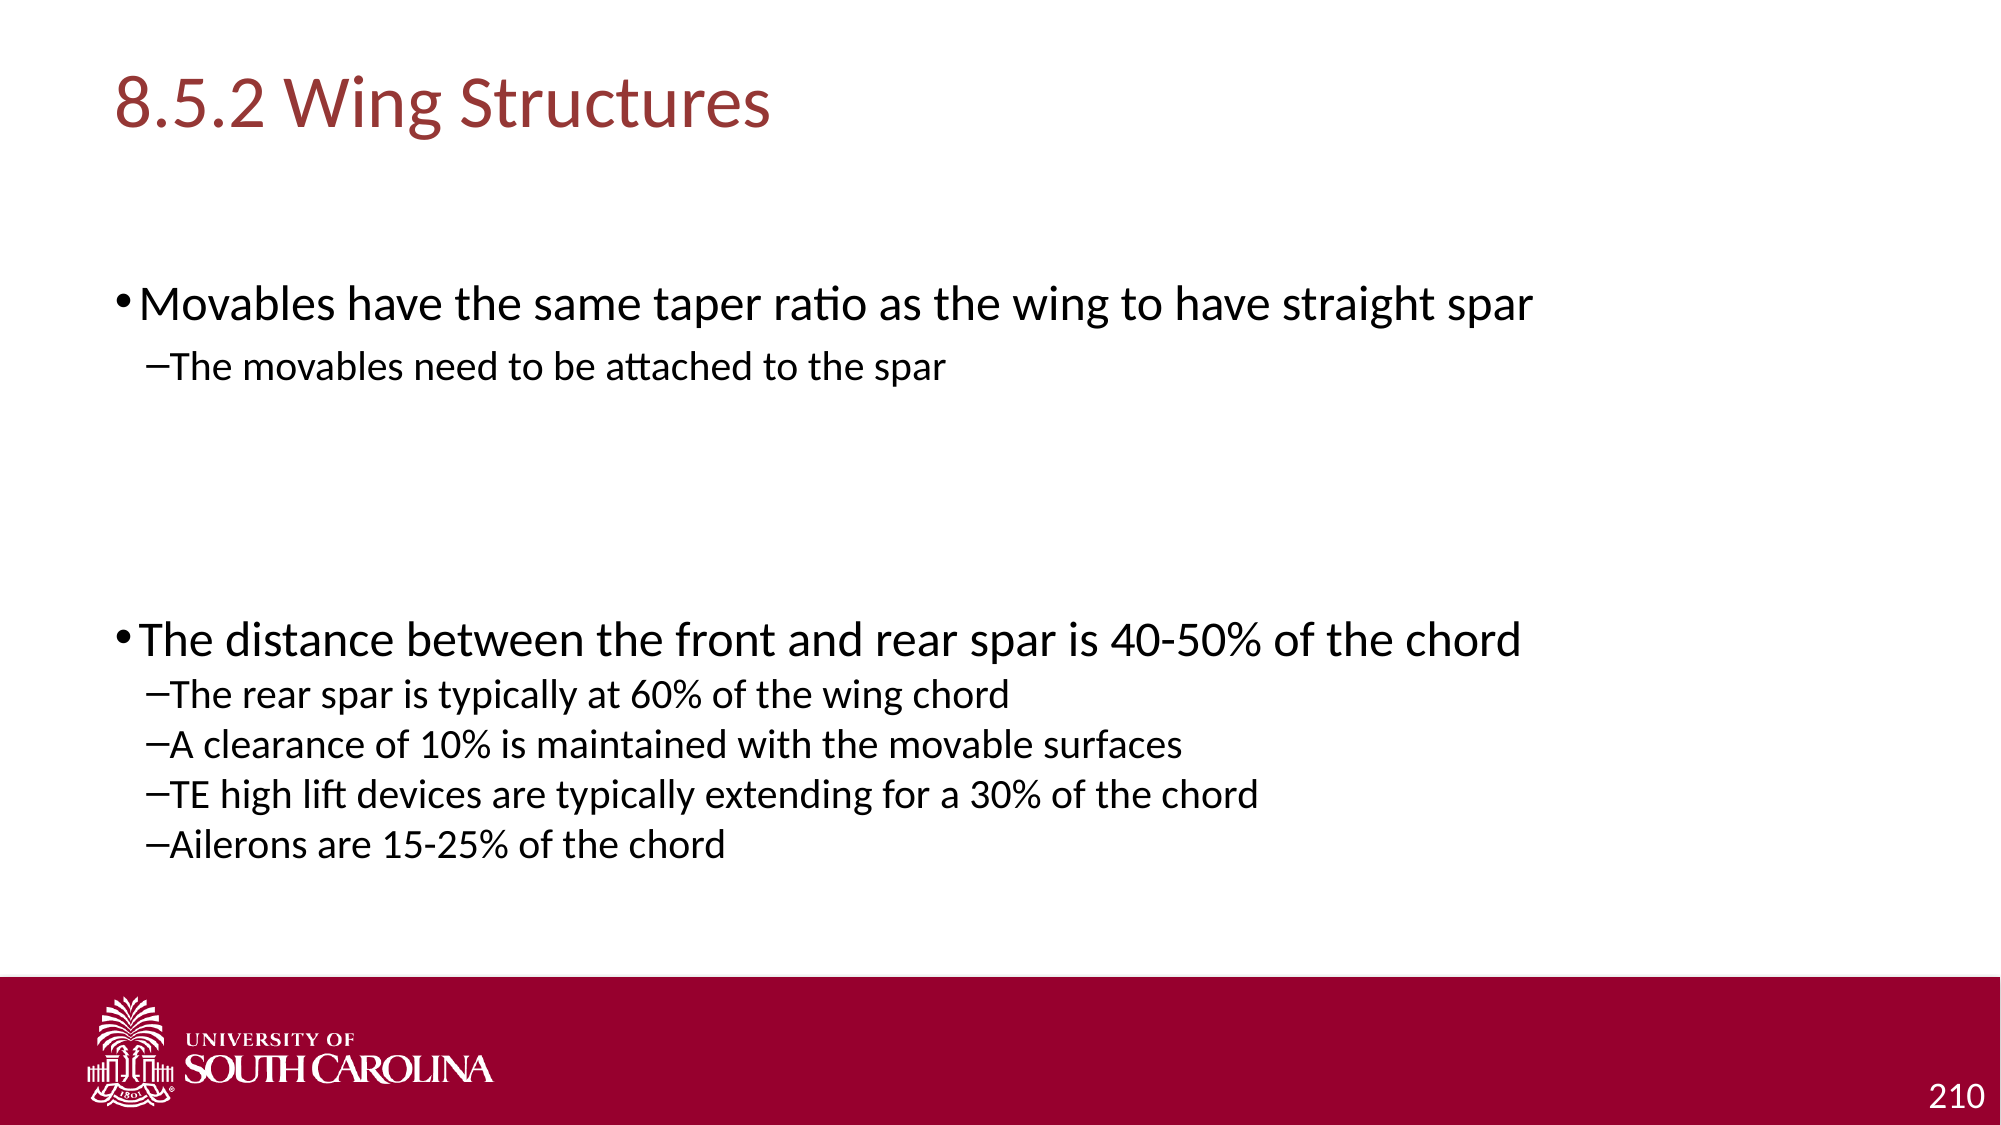

# 8.5.2 Wing Structures
Movables have the same taper ratio as the wing to have straight spar
The movables need to be attached to the spar

The distance between the front and rear spar is 40-50% of the chord
The rear spar is typically at 60% of the wing chord
A clearance of 10% is maintained with the movable surfaces
TE high lift devices are typically extending for a 30% of the chord
Ailerons are 15-25% of the chord